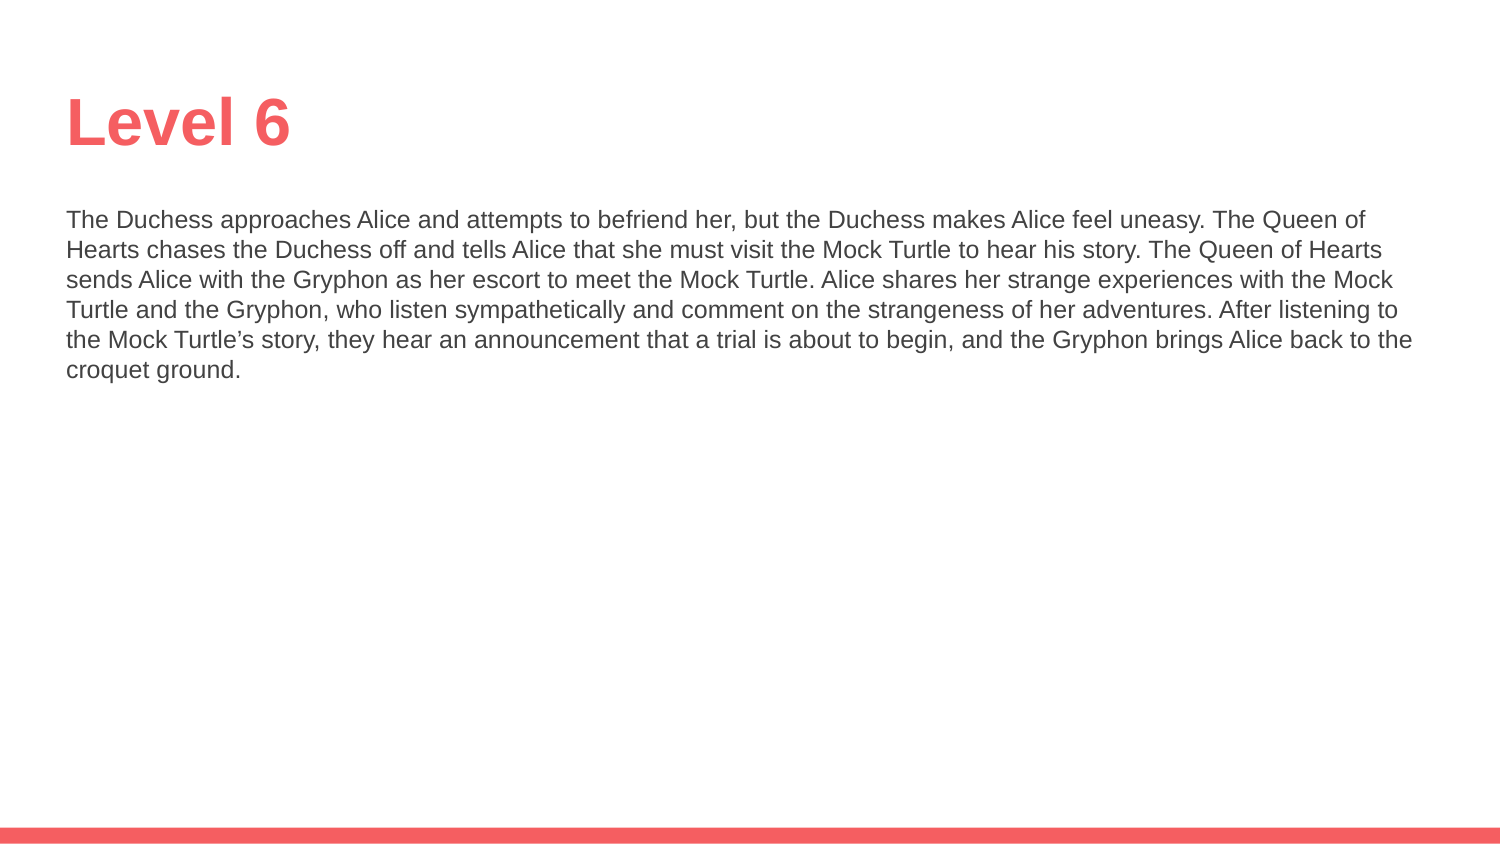

# Level 6
The Duchess approaches Alice and attempts to befriend her, but the Duchess makes Alice feel uneasy. The Queen of Hearts chases the Duchess off and tells Alice that she must visit the Mock Turtle to hear his story. The Queen of Hearts sends Alice with the Gryphon as her escort to meet the Mock Turtle. Alice shares her strange experiences with the Mock Turtle and the Gryphon, who listen sympathetically and comment on the strangeness of her adventures. After listening to the Mock Turtle’s story, they hear an announcement that a trial is about to begin, and the Gryphon brings Alice back to the croquet ground.